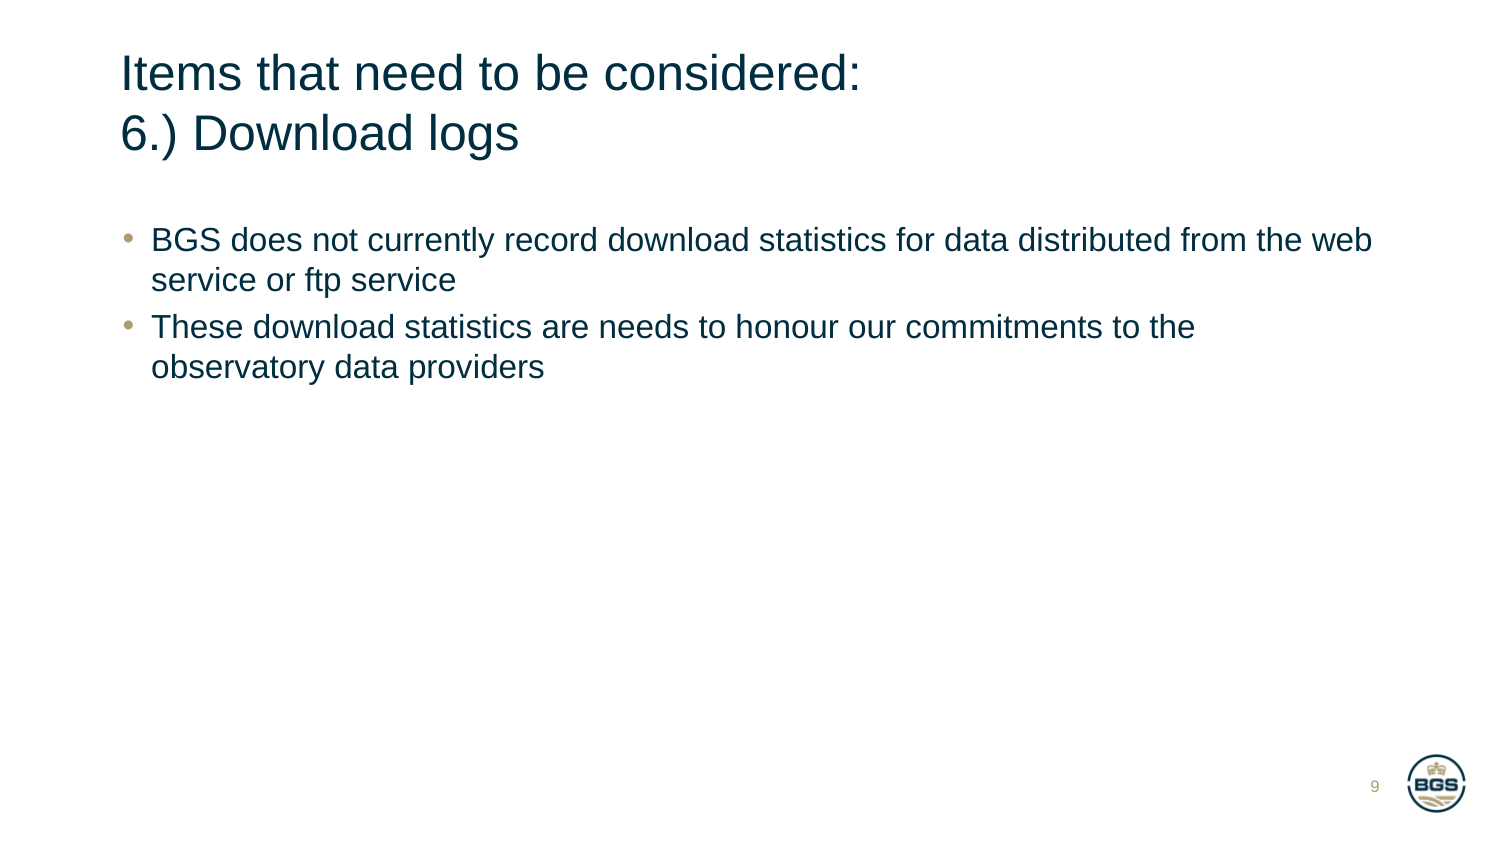

# Items that need to be considered: 6.) Download logs
BGS does not currently record download statistics for data distributed from the web service or ftp service
These download statistics are needs to honour our commitments to the observatory data providers
9